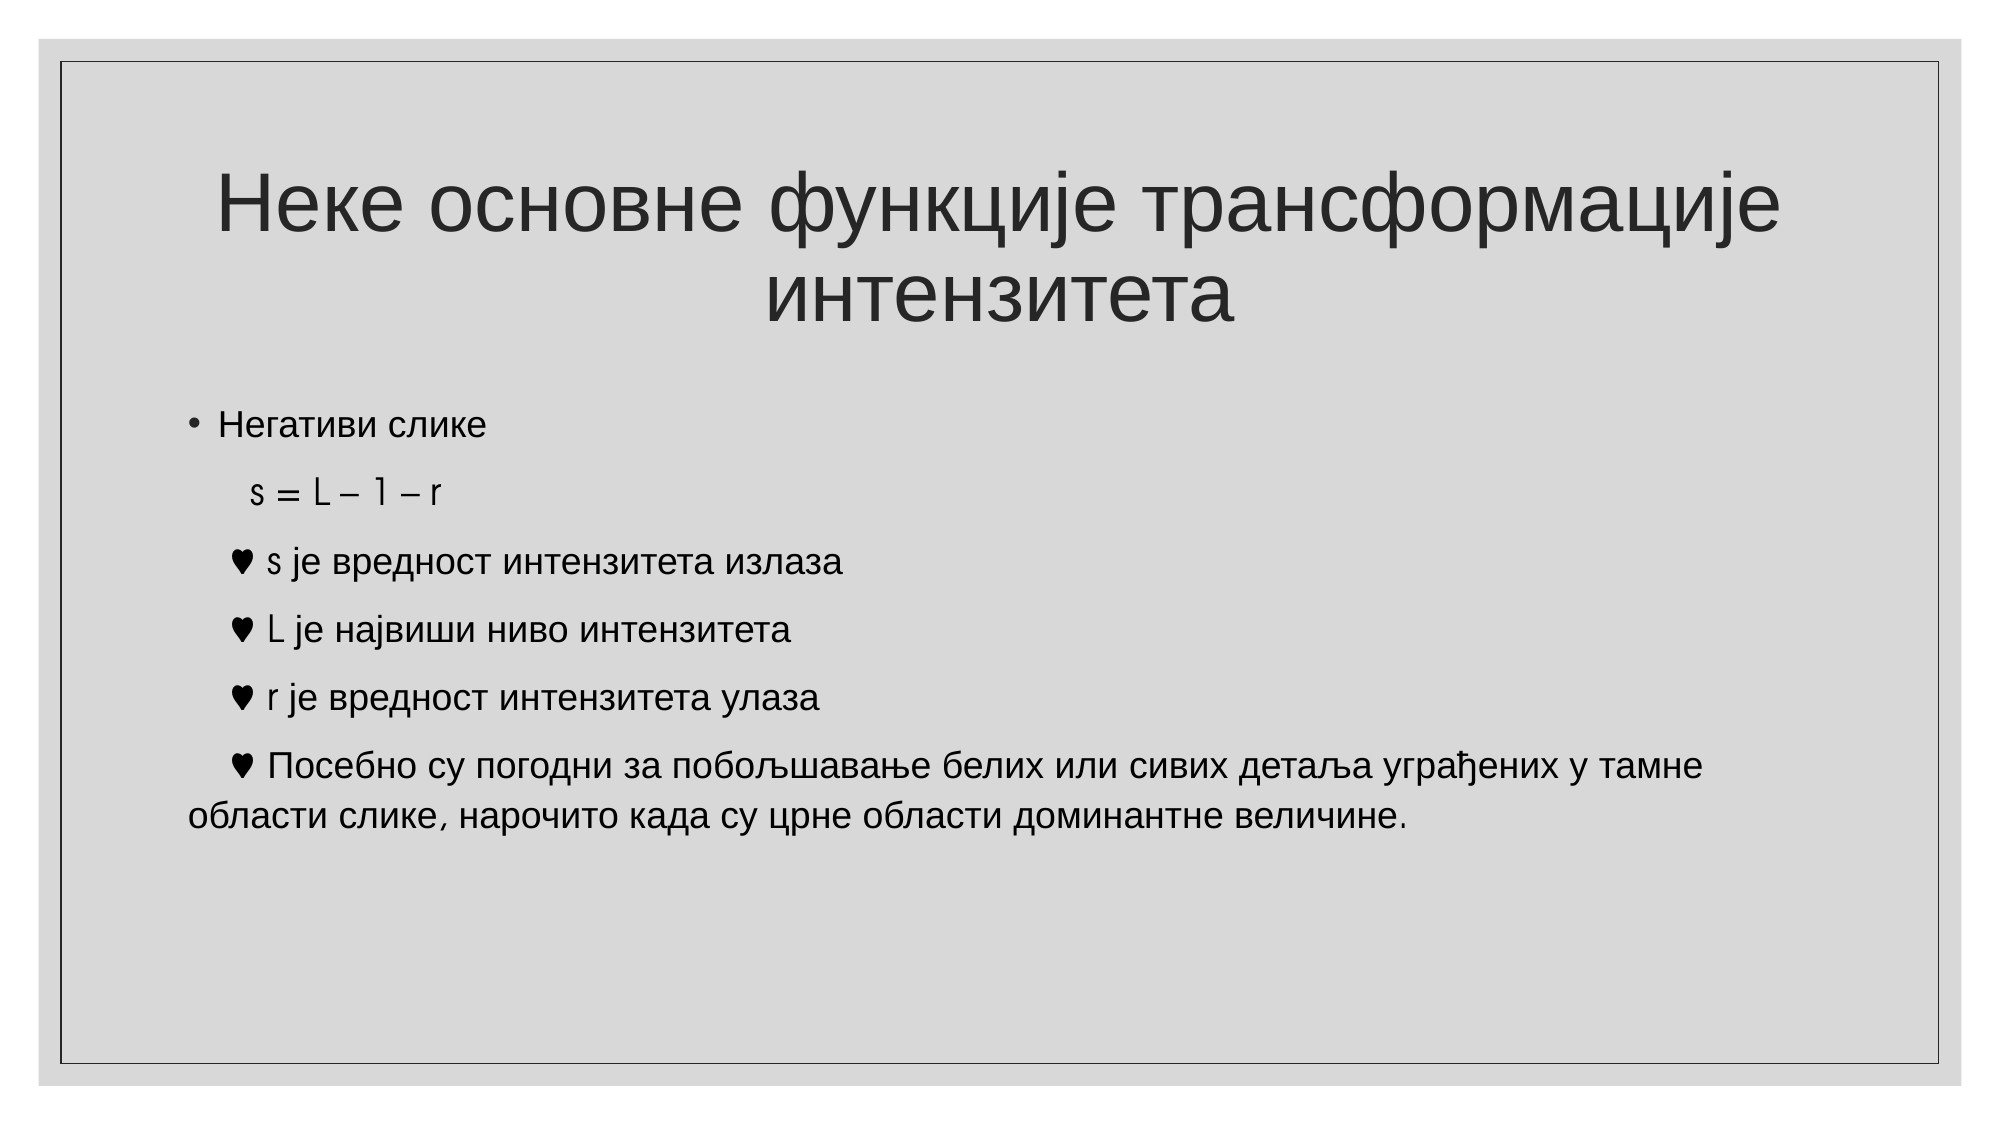

# Неке основне функције трансформације интензитета
Негативи слике
      s = L – 1 – r
    ♥ s је вредност интензитета излаза
    ♥ L је највиши ниво интензитета
    ♥ r је вредност интензитета улаза
    ♥ Посебно су погодни за побољшавање белих или сивих детаља уграђених у тамне области слике, нарочито када су црне области доминантне величине.